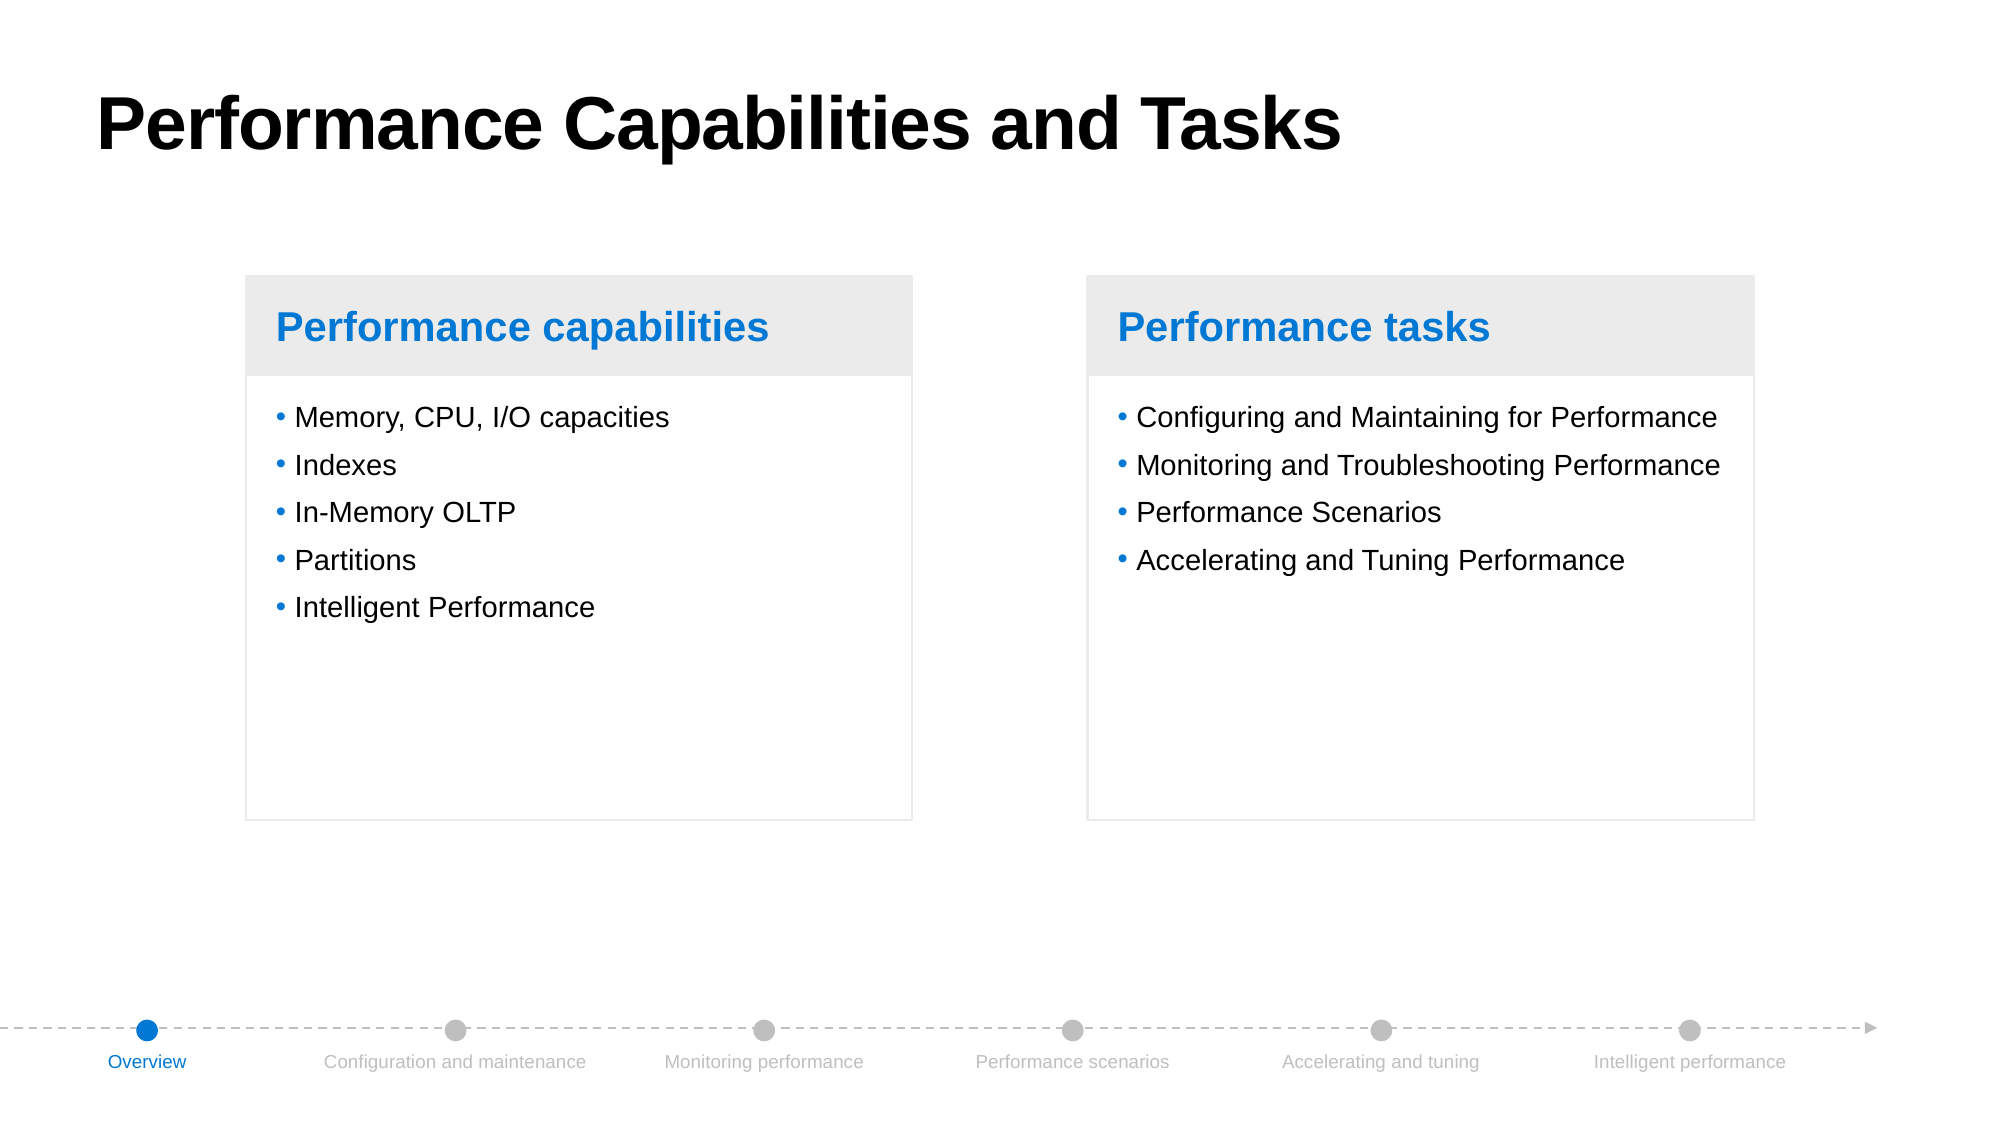

# Performance Capabilities and Tasks
Performance capabilities
Memory, CPU, I/O capacities
Indexes
In-Memory OLTP
Partitions
Intelligent Performance
Performance tasks
Configuring and Maintaining for Performance
Monitoring and Troubleshooting Performance
Performance Scenarios
Accelerating and Tuning Performance

Configuration and maintenance
Monitoring performance
Performance scenarios
Accelerating and tuning
Intelligent performance
Overview